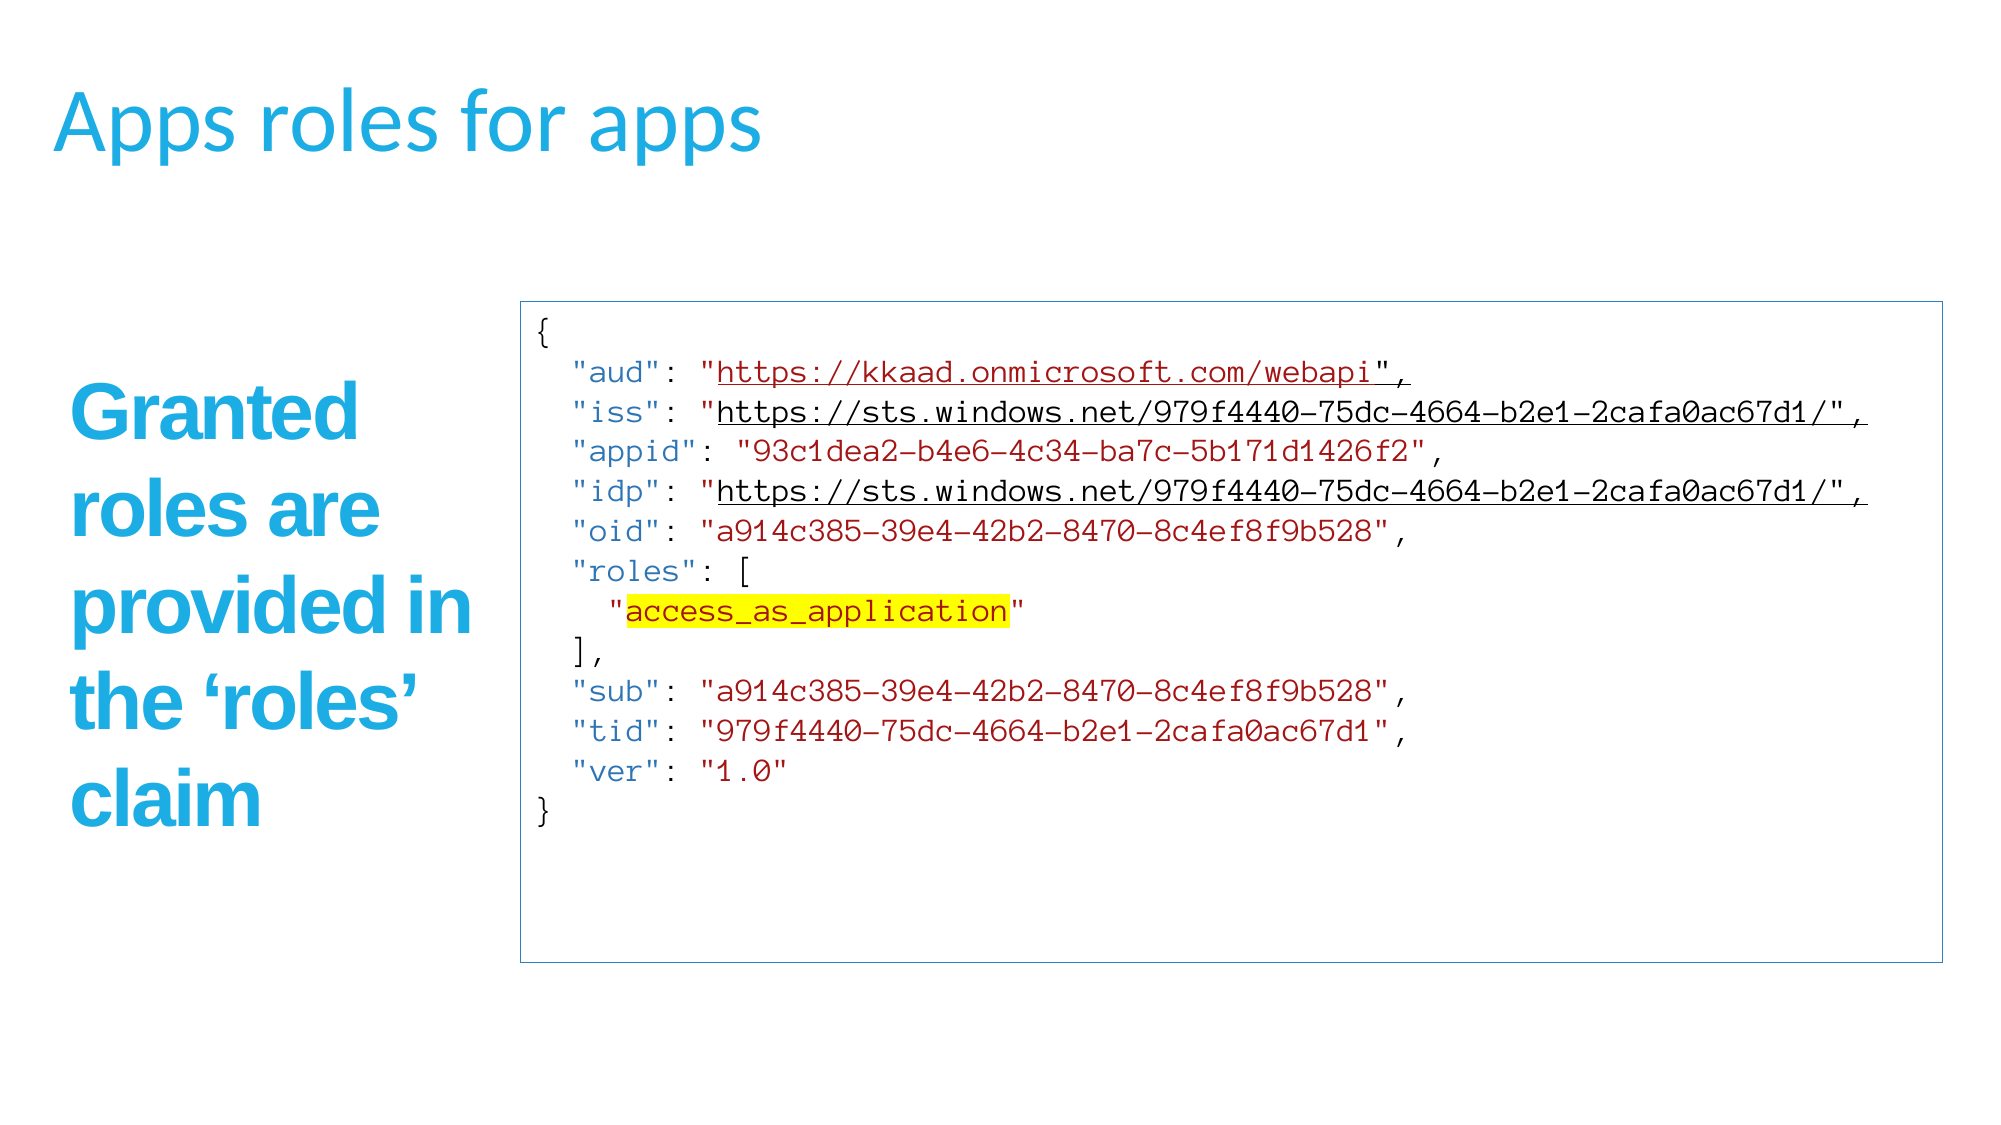

Apps roles for apps

{
  "aud": "https://kkaad.onmicrosoft.com/webapi",
  "iss": "https://sts.windows.net/979f4440-75dc-4664-b2e1-2cafa0ac67d1/",
  "appid": "93c1dea2-b4e6-4c34-ba7c-5b171d1426f2",
  "idp": "https://sts.windows.net/979f4440-75dc-4664-b2e1-2cafa0ac67d1/",
  "oid": "a914c385-39e4-42b2-8470-8c4ef8f9b528",
  "roles": [
    "access_as_application"
  ],
  "sub": "a914c385-39e4-42b2-8470-8c4ef8f9b528",
  "tid": "979f4440-75dc-4664-b2e1-2cafa0ac67d1",
  "ver": "1.0"
}

# Granted roles are provided in the ‘roles’ claim